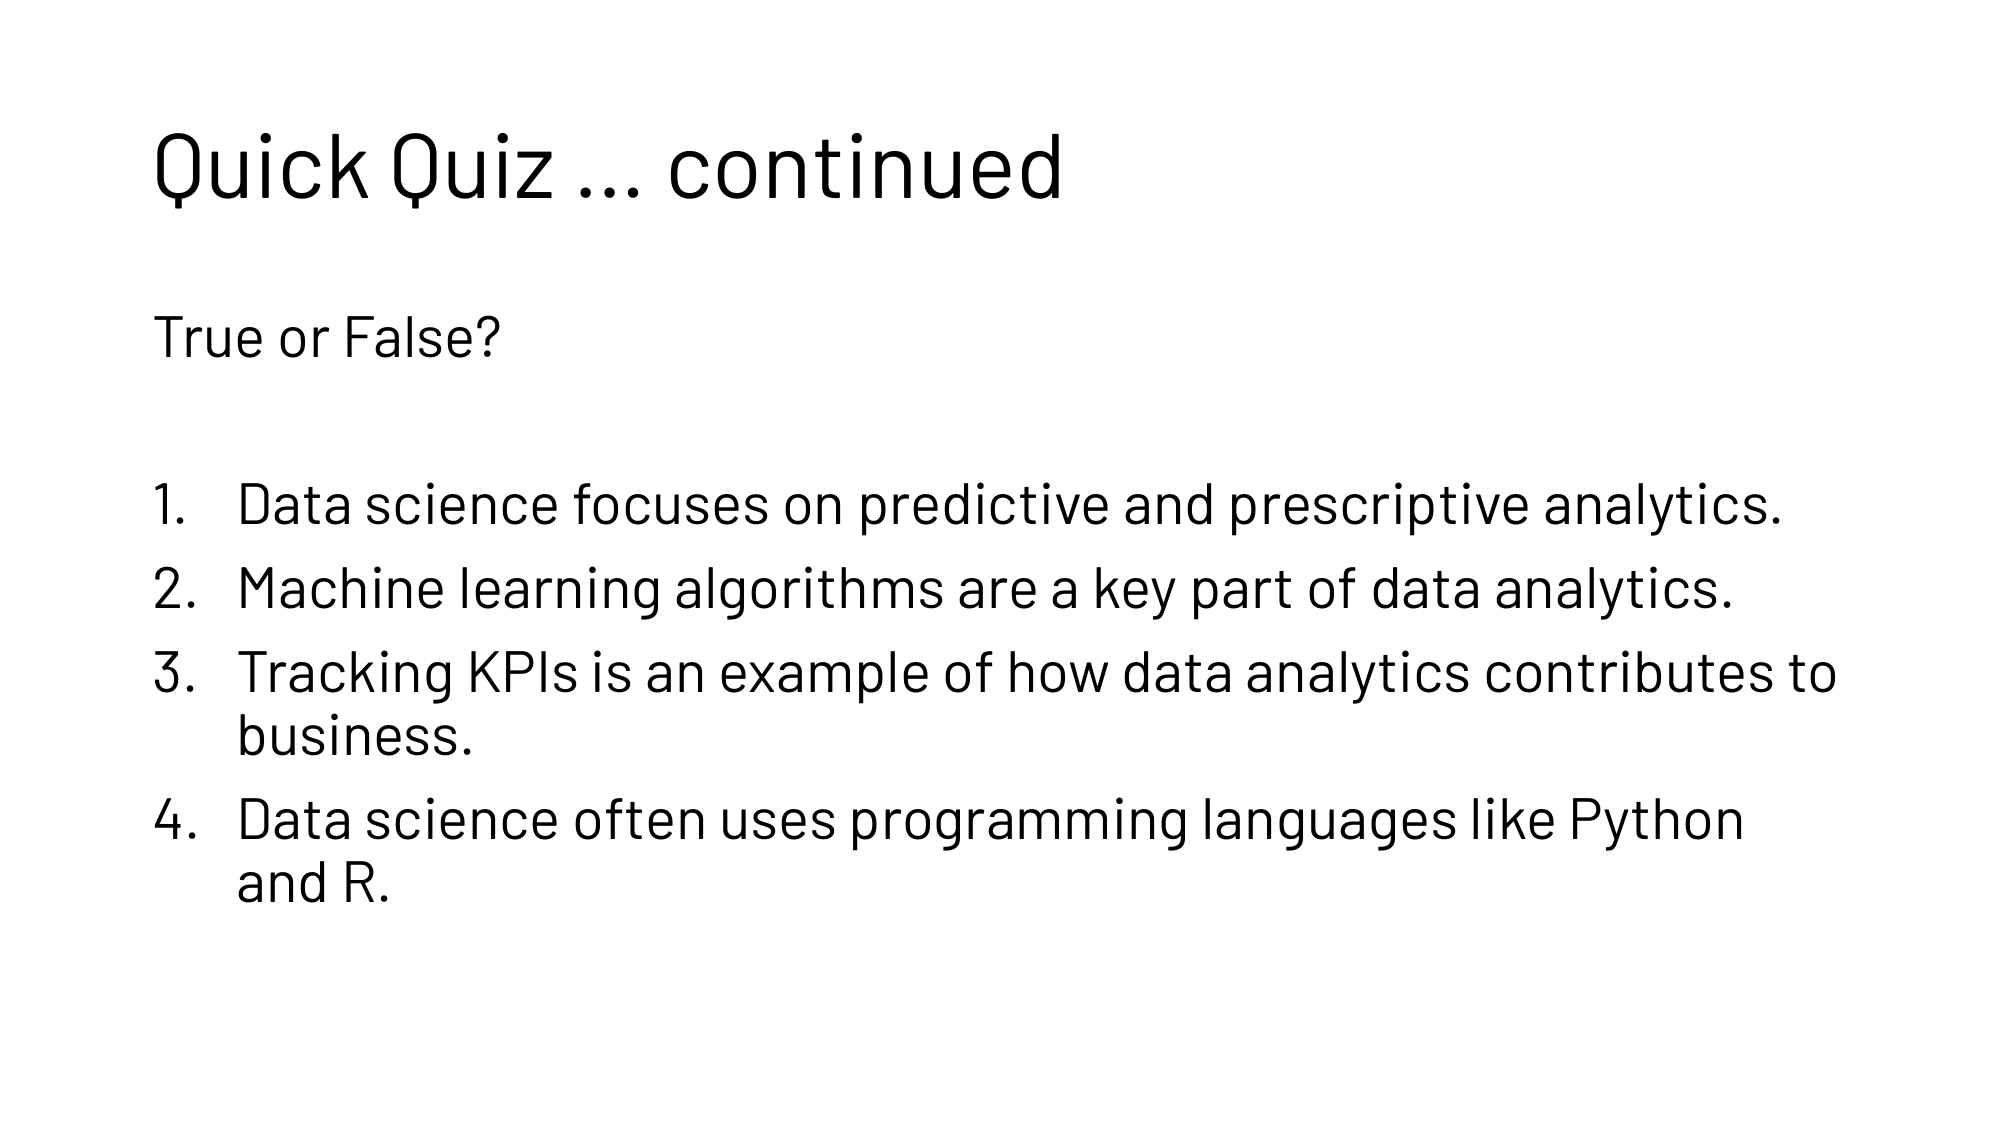

# Quick Quiz … continued
True or False?

Data science focuses on predictive and prescriptive analytics.
Machine learning algorithms are a key part of data analytics.
Tracking KPIs is an example of how data analytics contributes to business.
Data science often uses programming languages like Python and R.